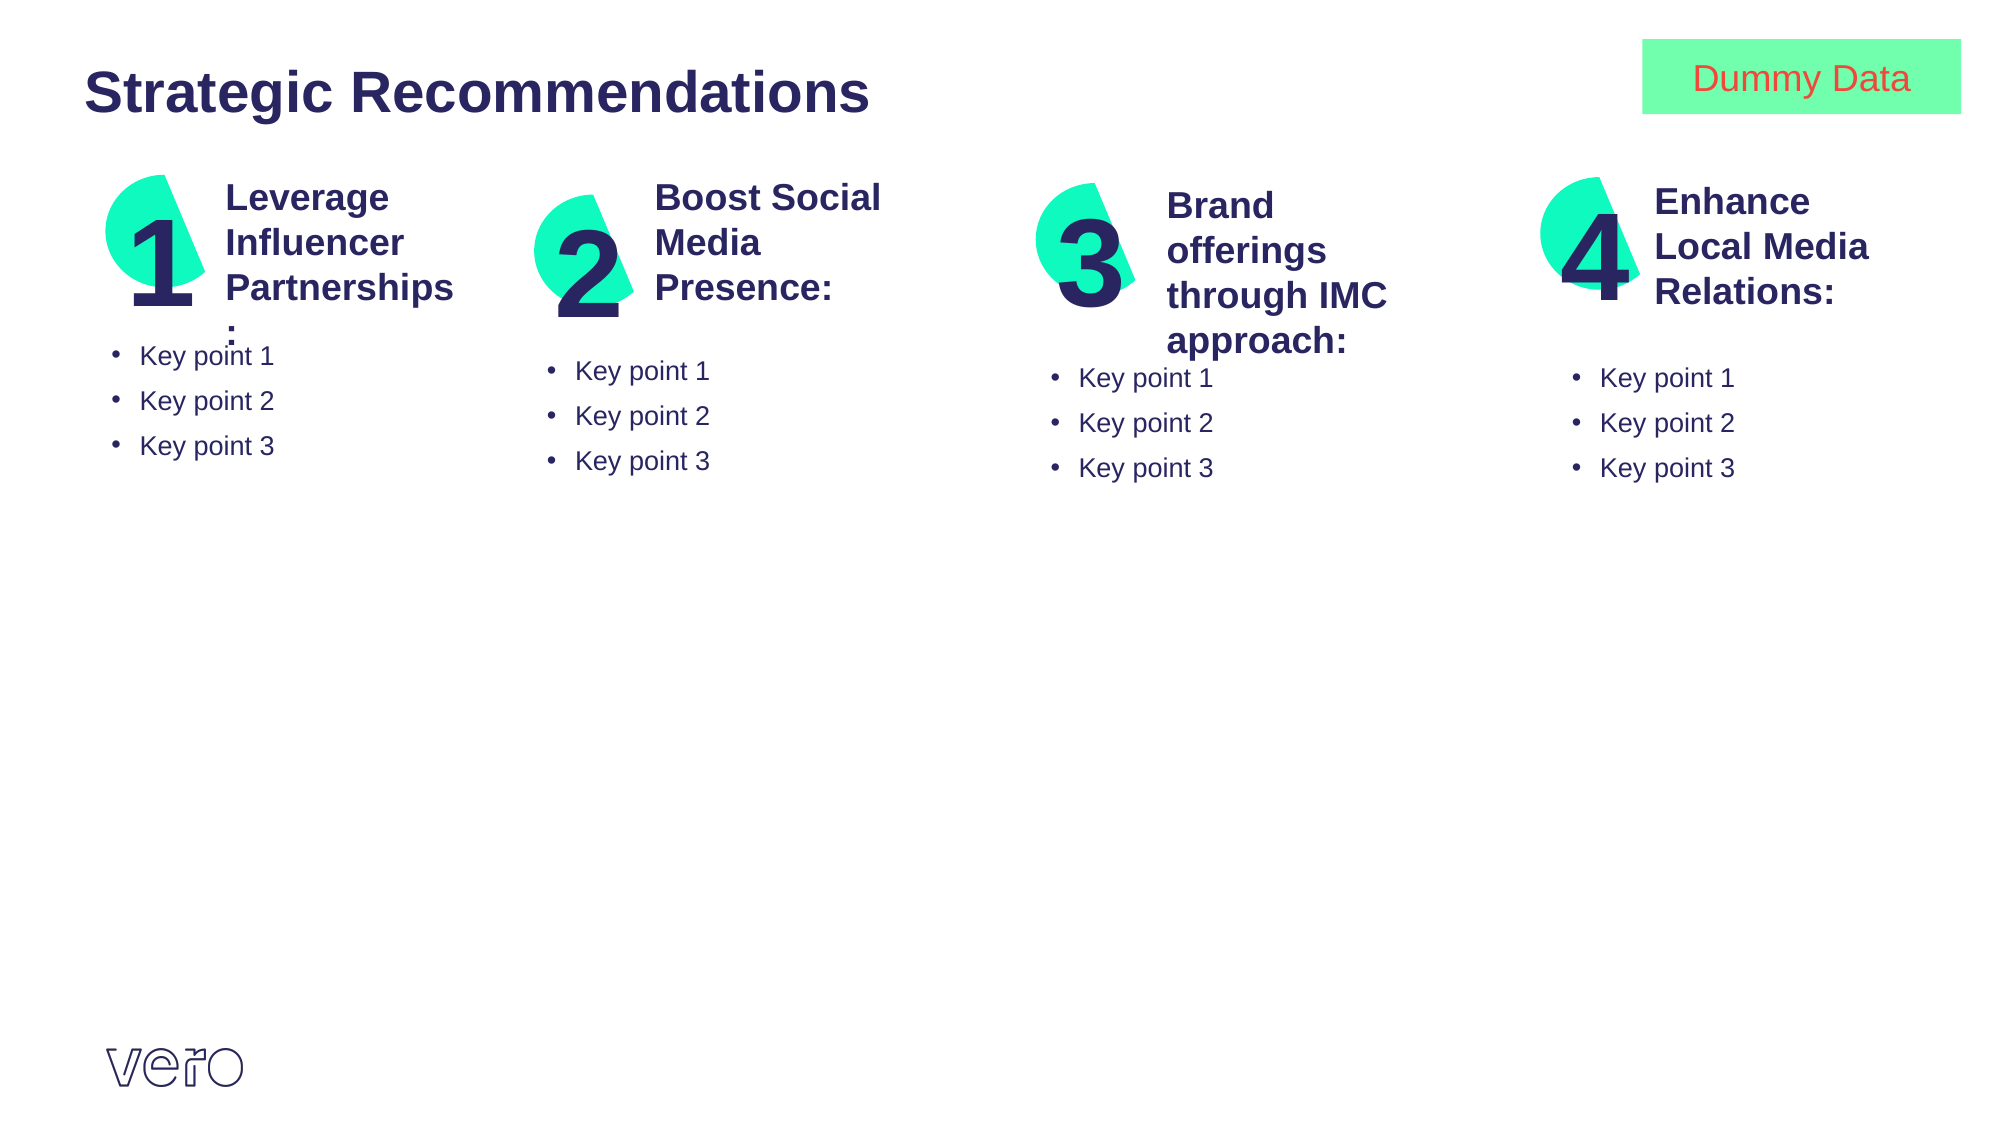

Dummy Data
Strategic Recommendations
4

1

3

2

Leverage Influencer Partnerships:
Boost Social Media Presence:
Enhance Local Media Relations:
Brand offerings through IMC approach:
Key point 1
Key point 2
Key point 3

Key point 1
Key point 2
Key point 3

Key point 1
Key point 2
Key point 3

Key point 1
Key point 2
Key point 3